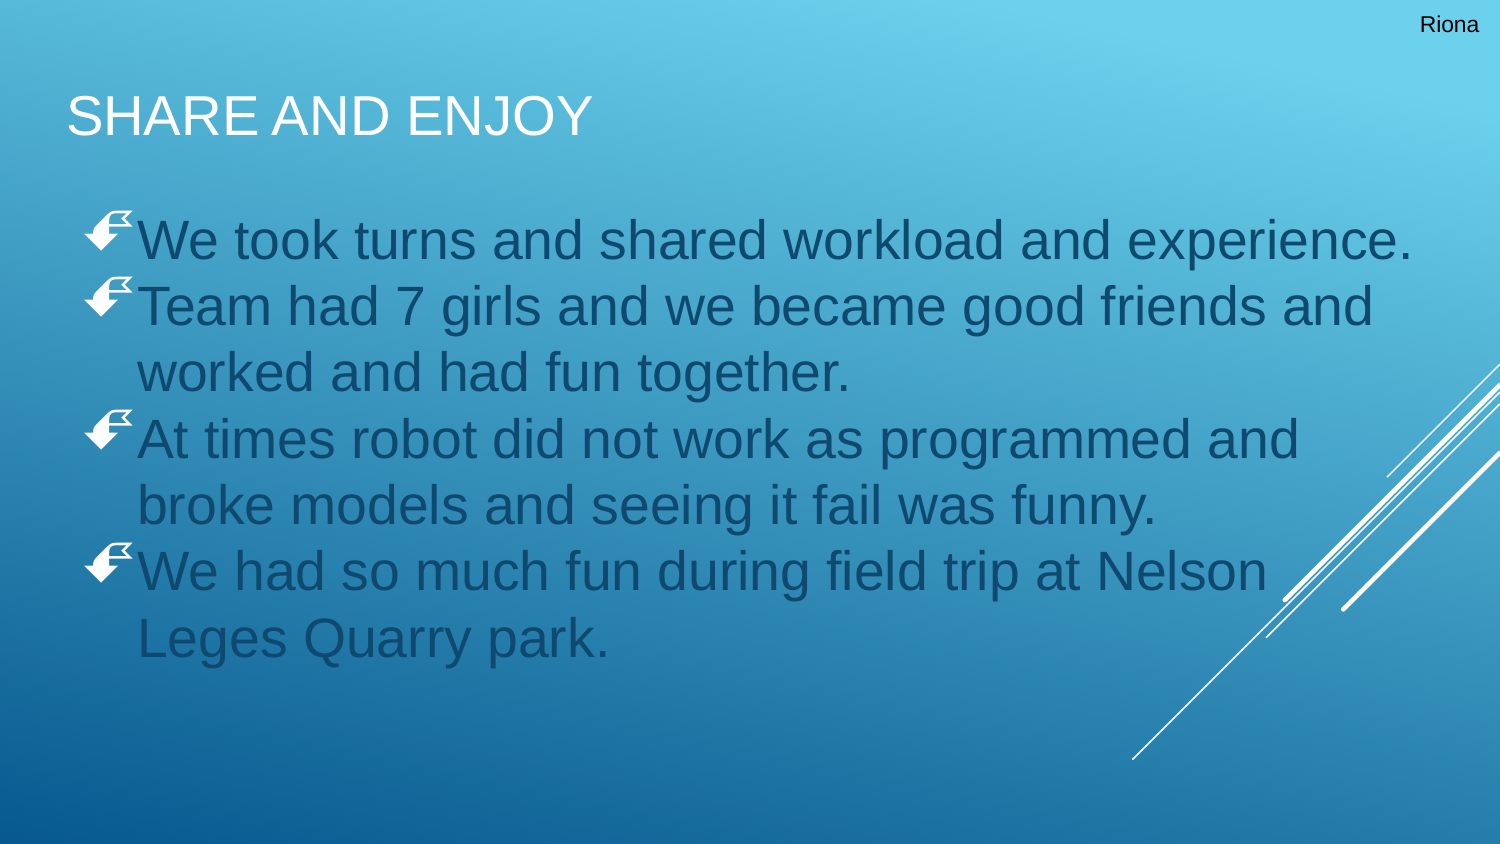

Riona
# Share and Enjoy
We took turns and shared workload and experience.
Team had 7 girls and we became good friends and worked and had fun together.
At times robot did not work as programmed and broke models and seeing it fail was funny.
We had so much fun during field trip at Nelson Leges Quarry park.